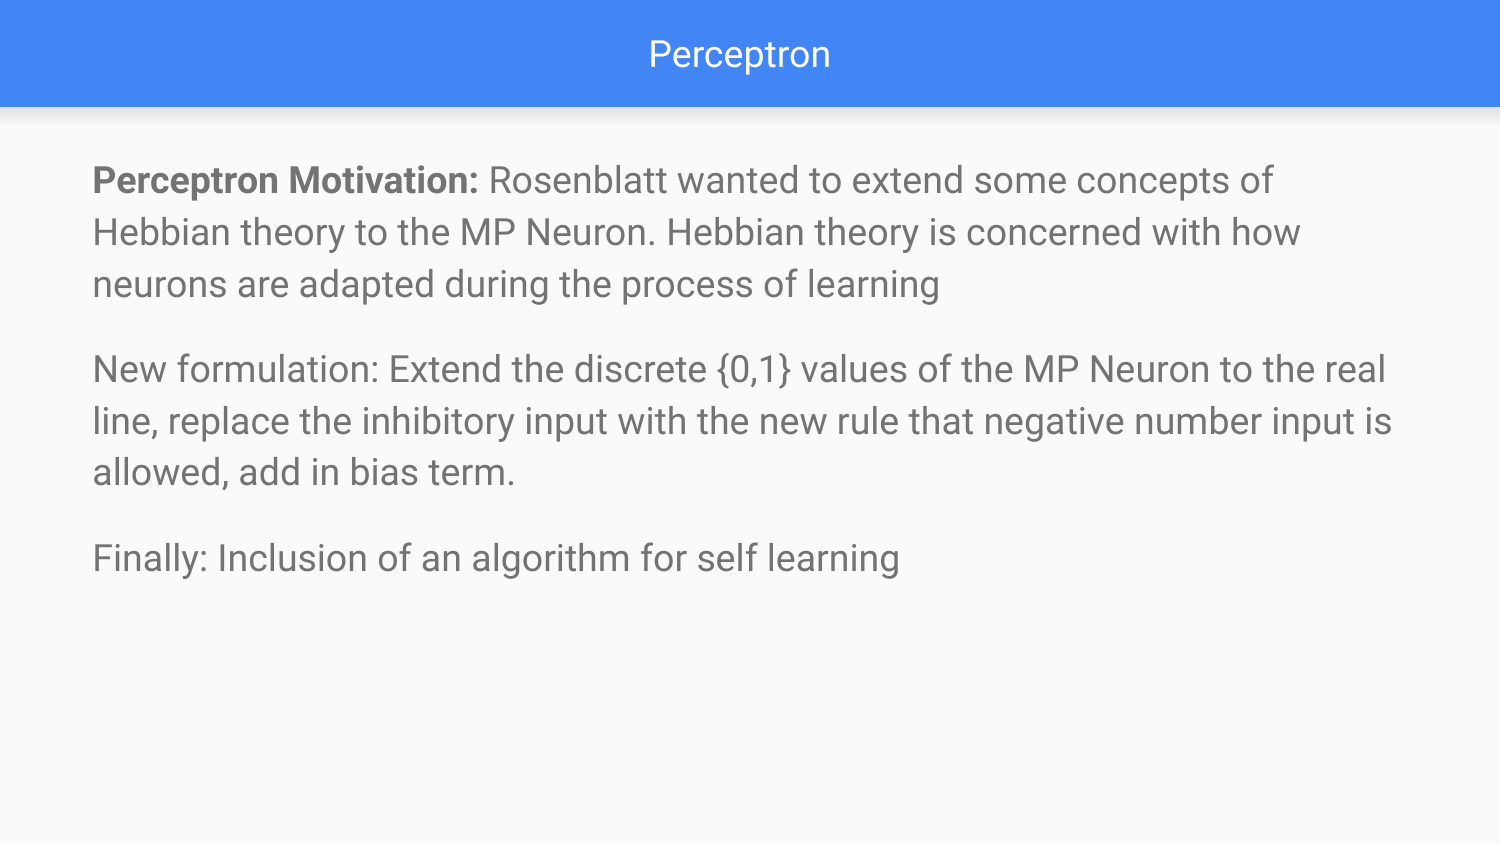

# Perceptron
Perceptron Motivation: Rosenblatt wanted to extend some concepts of Hebbian theory to the MP Neuron. Hebbian theory is concerned with how neurons are adapted during the process of learning
New formulation: Extend the discrete {0,1} values of the MP Neuron to the real line, replace the inhibitory input with the new rule that negative number input is allowed, add in bias term.
Finally: Inclusion of an algorithm for self learning